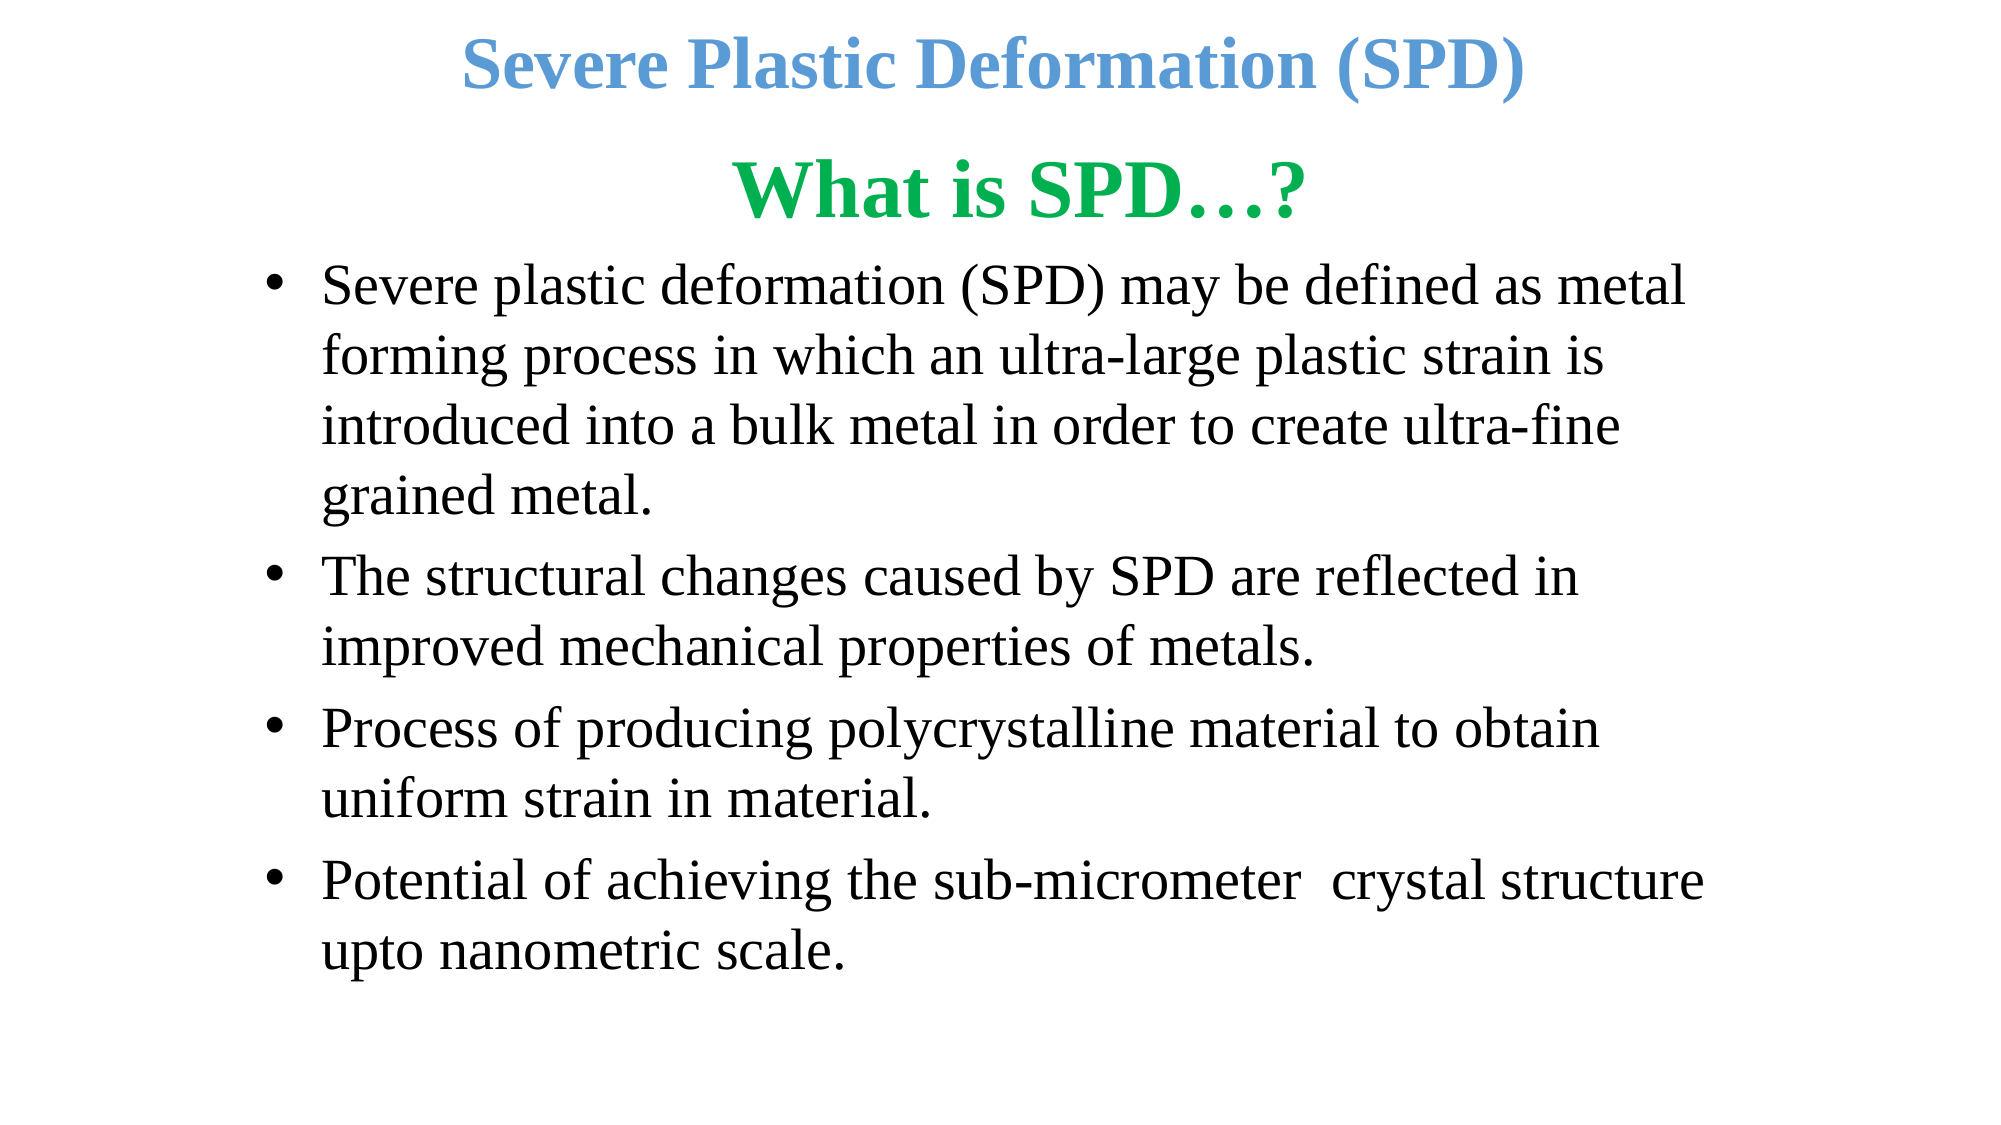

# Severe Plastic Deformation (SPD)
  What is SPD…?
Severe plastic deformation (SPD) may be defined as metal forming process in which an ultra-large plastic strain is introduced into a bulk metal in order to create ultra-fine grained metal.
The structural changes caused by SPD are reflected in improved mechanical properties of metals.
Process of producing polycrystalline material to obtain uniform strain in material.
Potential of achieving the sub-micrometer  crystal structure upto nanometric scale.